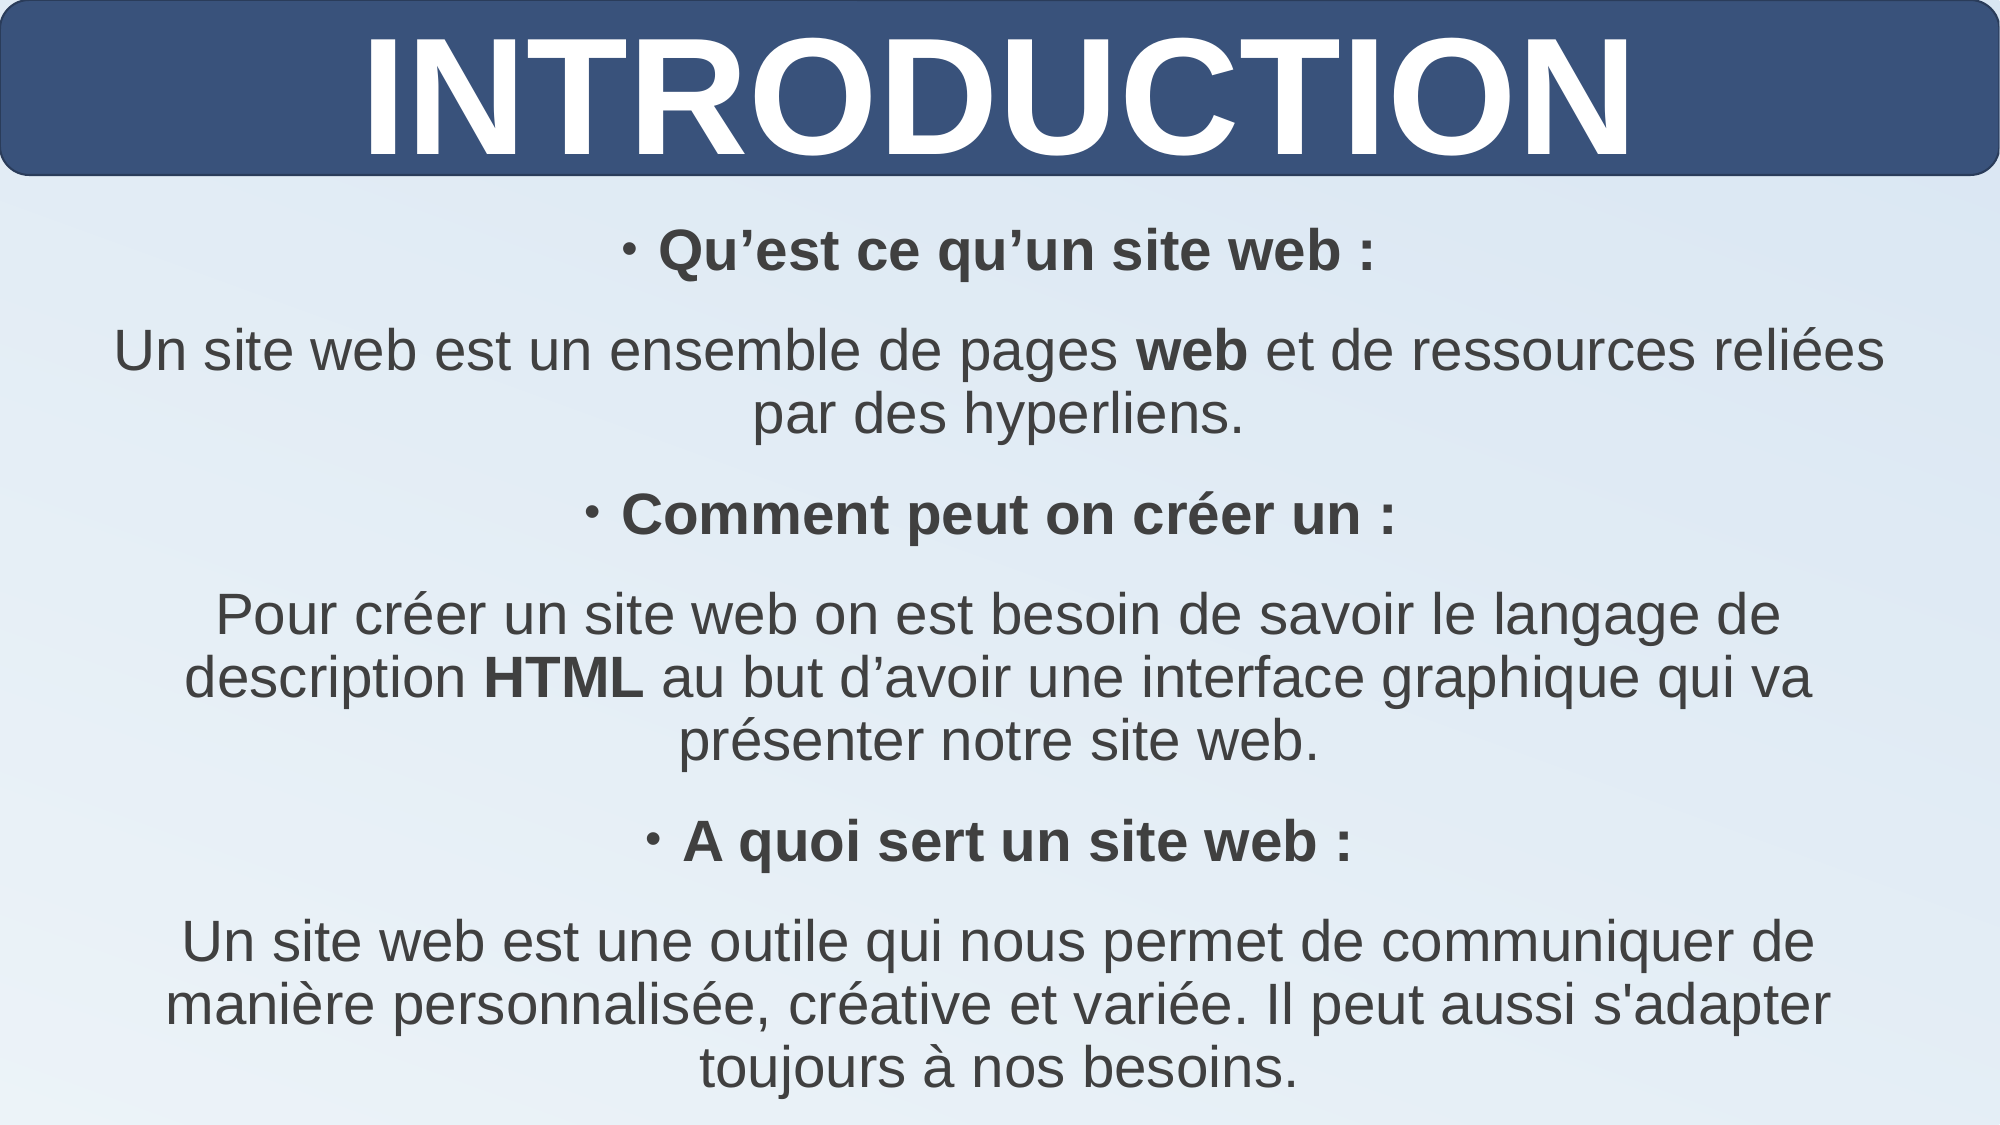

INTRODUCTION
Qu’est ce qu’un site web :
Un site web est un ensemble de pages web et de ressources reliées par des hyperliens.
Comment peut on créer un :
Pour créer un site web on est besoin de savoir le langage de description HTML au but d’avoir une interface graphique qui va présenter notre site web.
A quoi sert un site web :
Un site web est une outile qui nous permet de communiquer de manière personnalisée, créative et variée. Il peut aussi s'adapter toujours à nos besoins.